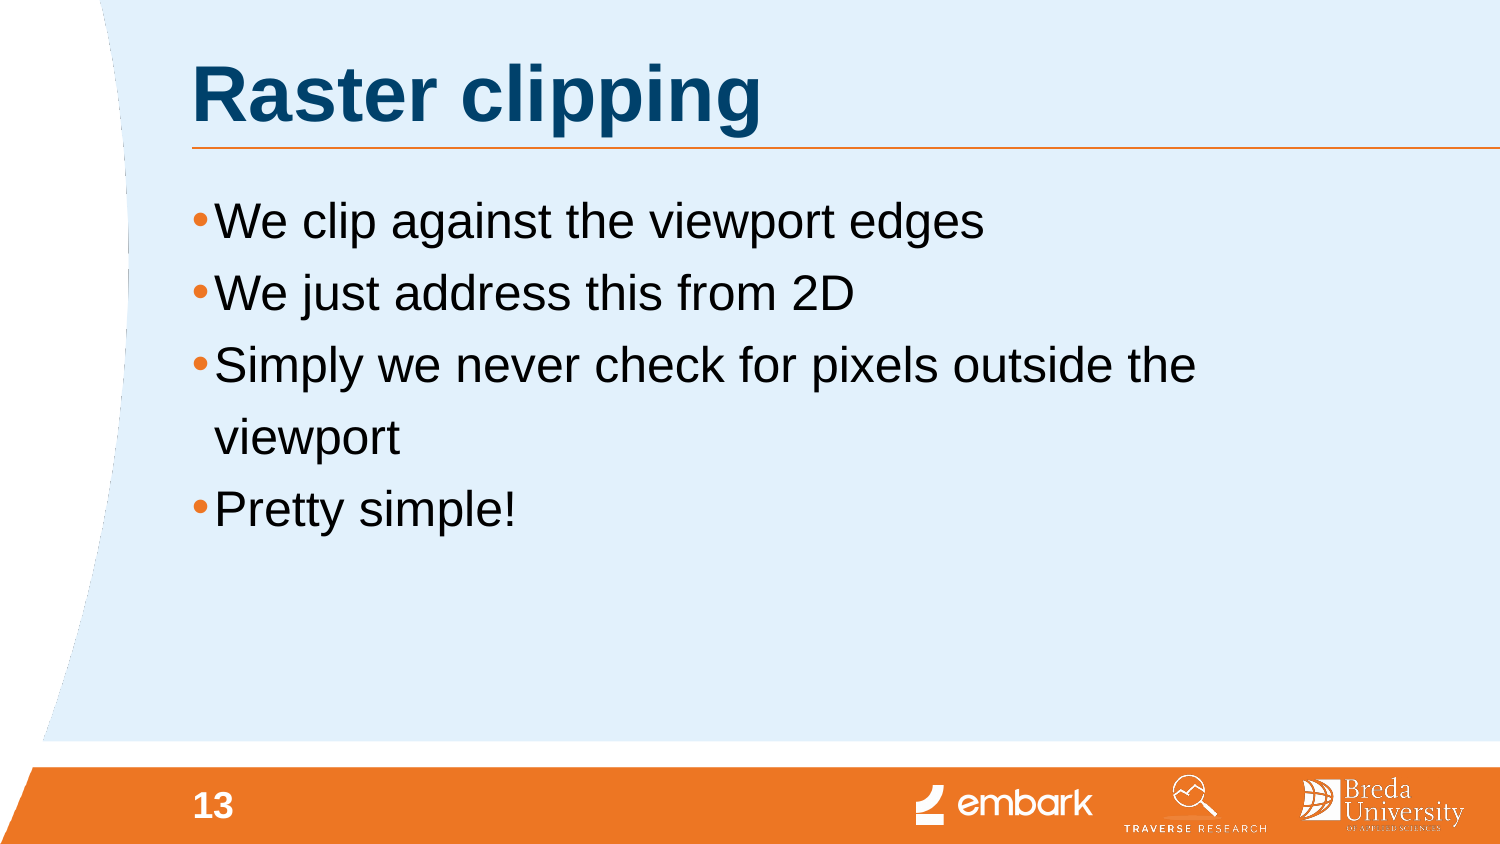

# Raster clipping
We clip against the viewport edges
We just address this from 2D
Simply we never check for pixels outside the viewport
Pretty simple!

13